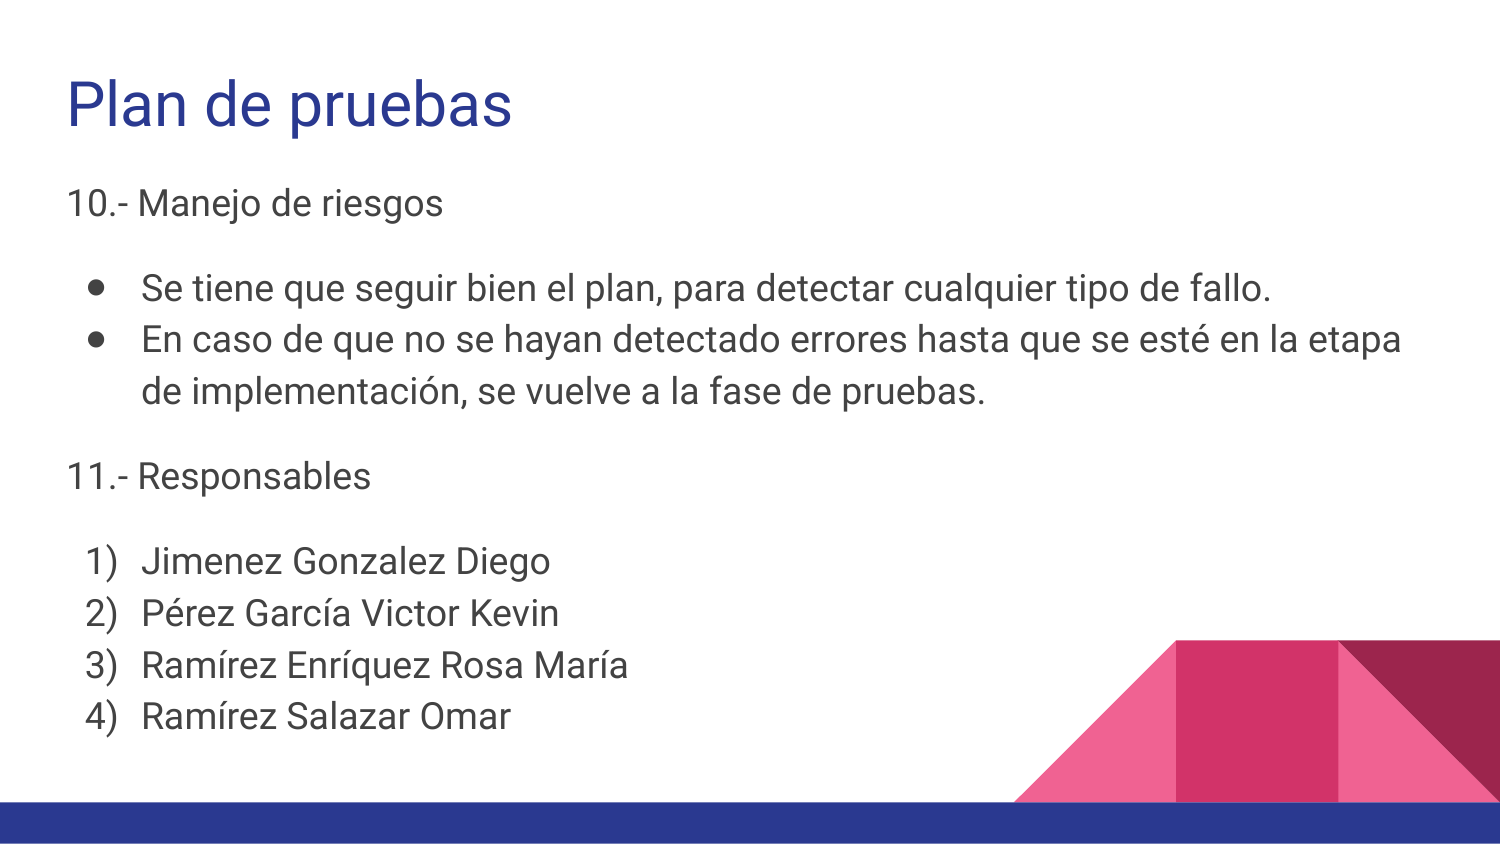

# Plan de pruebas
10.- Manejo de riesgos
Se tiene que seguir bien el plan, para detectar cualquier tipo de fallo.
En caso de que no se hayan detectado errores hasta que se esté en la etapa de implementación, se vuelve a la fase de pruebas.
11.- Responsables
Jimenez Gonzalez Diego
Pérez García Victor Kevin
Ramírez Enríquez Rosa María
Ramírez Salazar Omar